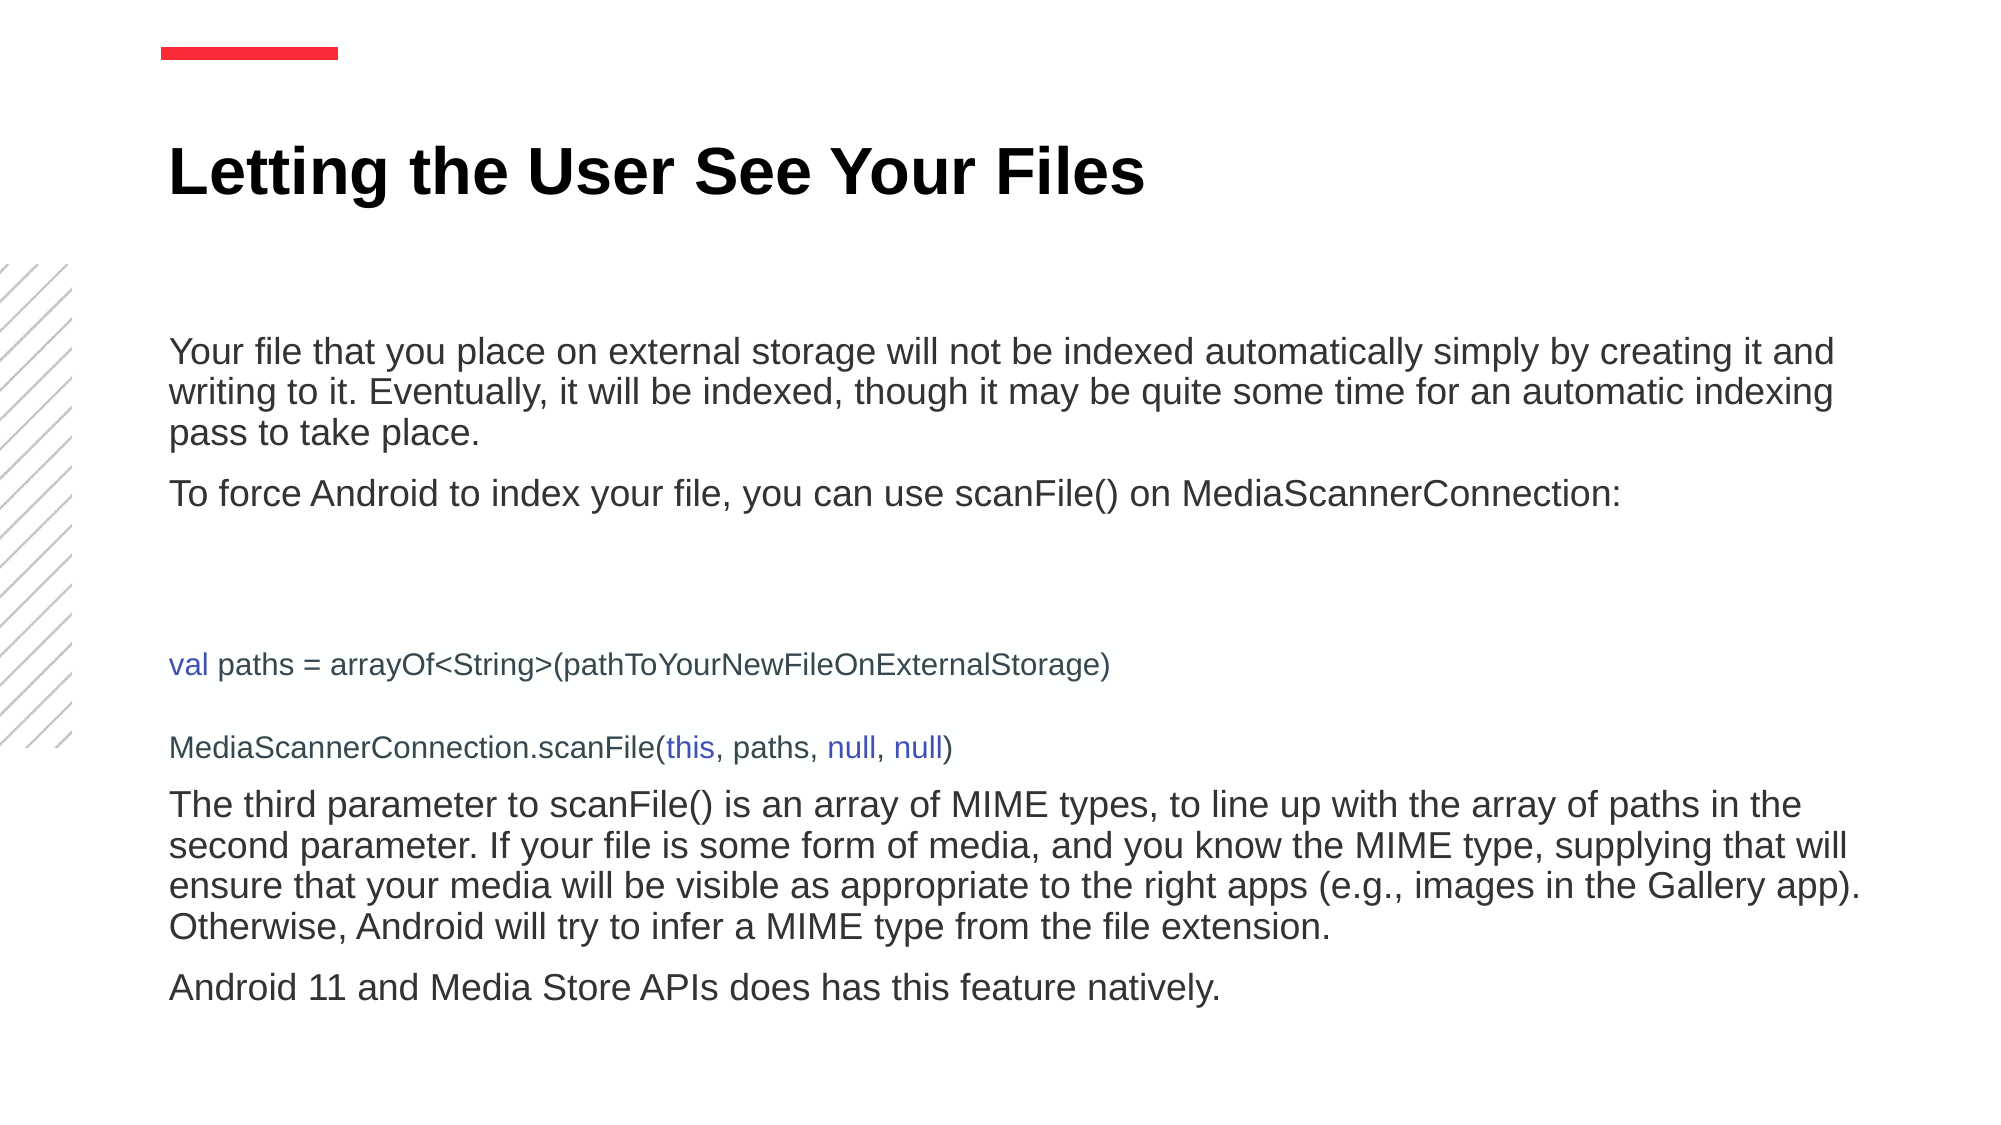

Letting the User See Your Files
Your file that you place on external storage will not be indexed automatically simply by creating it and writing to it. Eventually, it will be indexed, though it may be quite some time for an automatic indexing pass to take place.
To force Android to index your file, you can use scanFile() on MediaScannerConnection:

val paths = arrayOf<String>(pathToYourNewFileOnExternalStorage)
MediaScannerConnection.scanFile(this, paths, null, null)
The third parameter to scanFile() is an array of MIME types, to line up with the array of paths in the second parameter. If your file is some form of media, and you know the MIME type, supplying that will ensure that your media will be visible as appropriate to the right apps (e.g., images in the Gallery app). Otherwise, Android will try to infer a MIME type from the file extension.
Android 11 and Media Store APIs does has this feature natively.
24